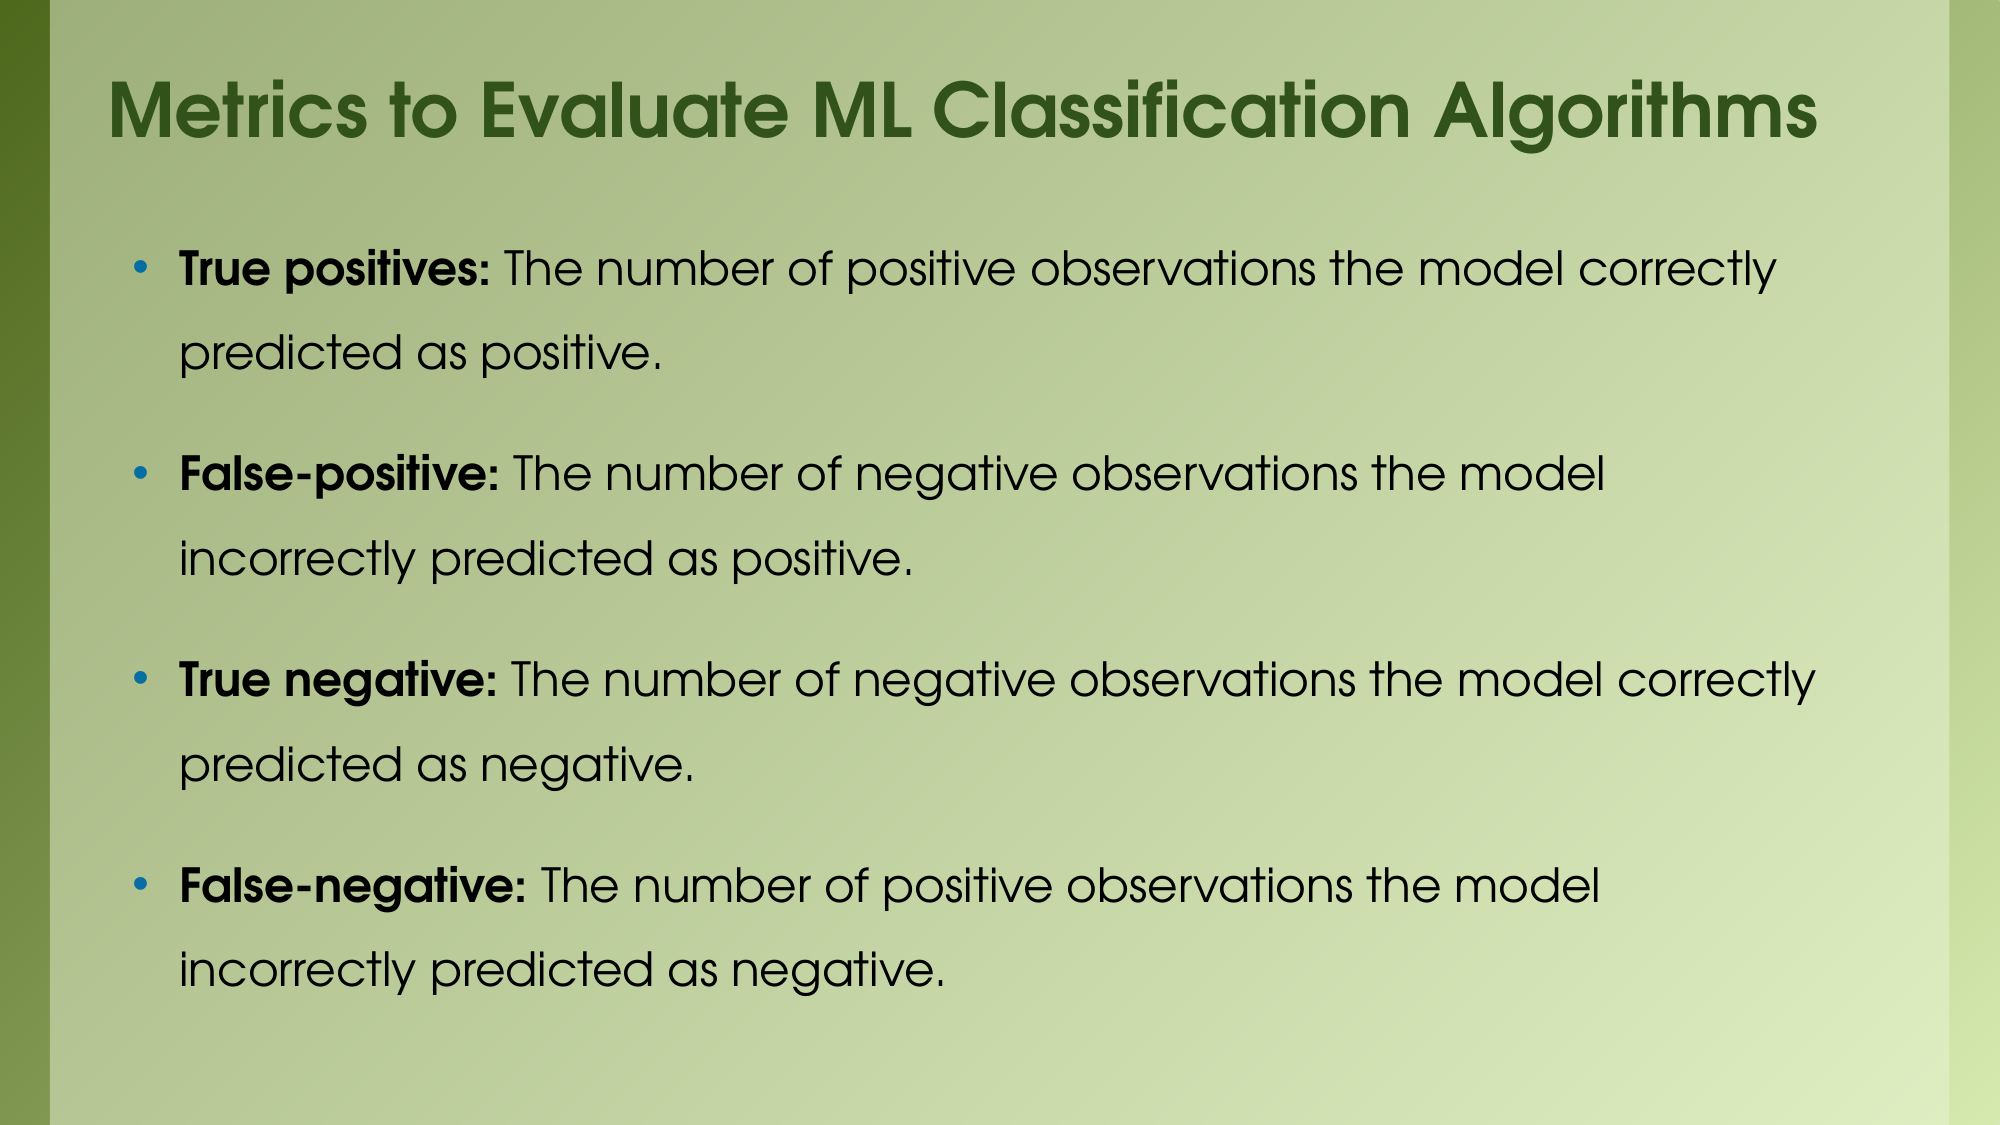

# Metrics to Evaluate ML Classification Algorithms
True positives: The number of positive observations the model correctly predicted as positive.
False-positive: The number of negative observations the model incorrectly predicted as positive.
True negative: The number of negative observations the model correctly predicted as negative.
False-negative: The number of positive observations the model incorrectly predicted as negative.